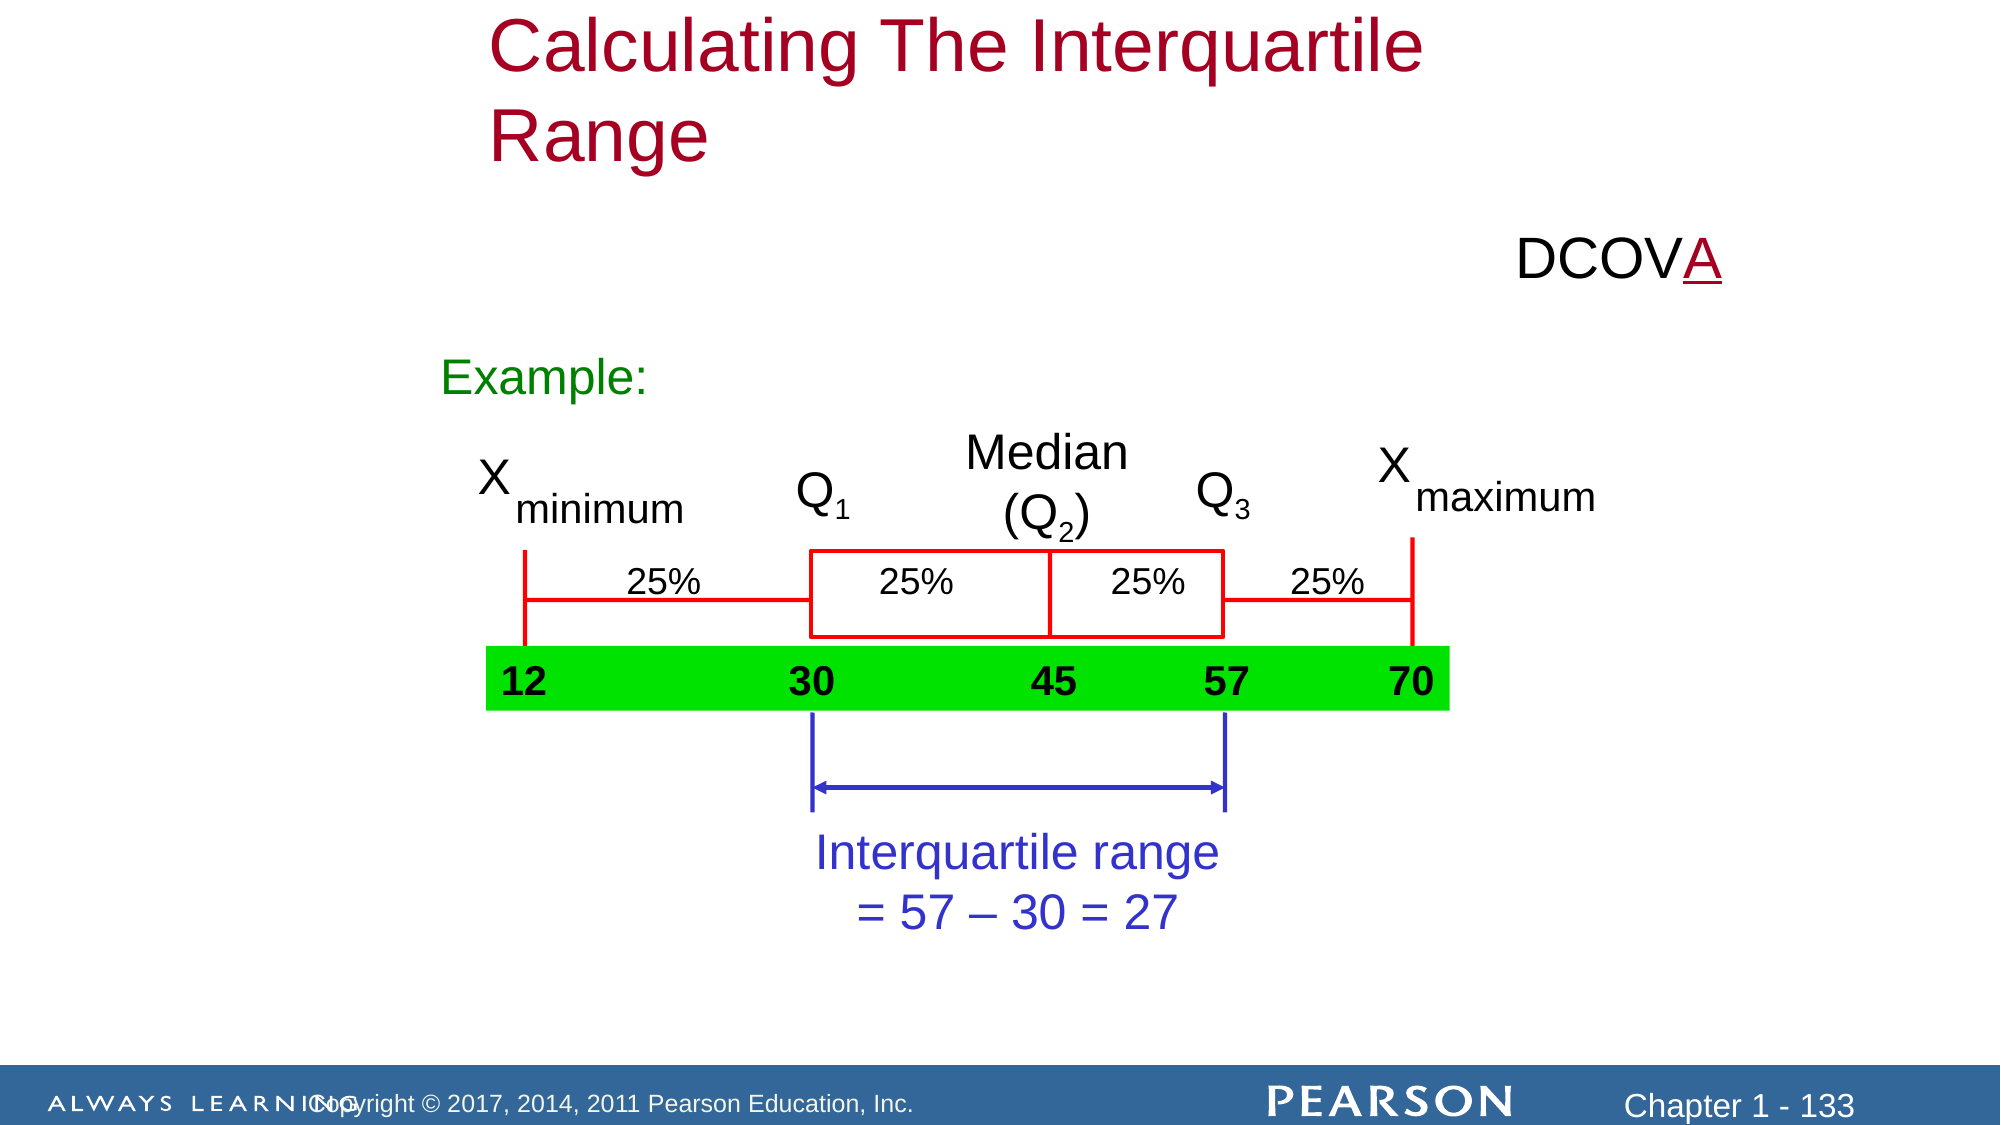

Calculating The Interquartile Range
DCOVA
Example:
Median
(Q2)
X
X
Q1
Q3
maximum
minimum

25%                 25%               25%          25%

12                     30                 45           57            70

Interquartile range
   = 57 – 30 = 27